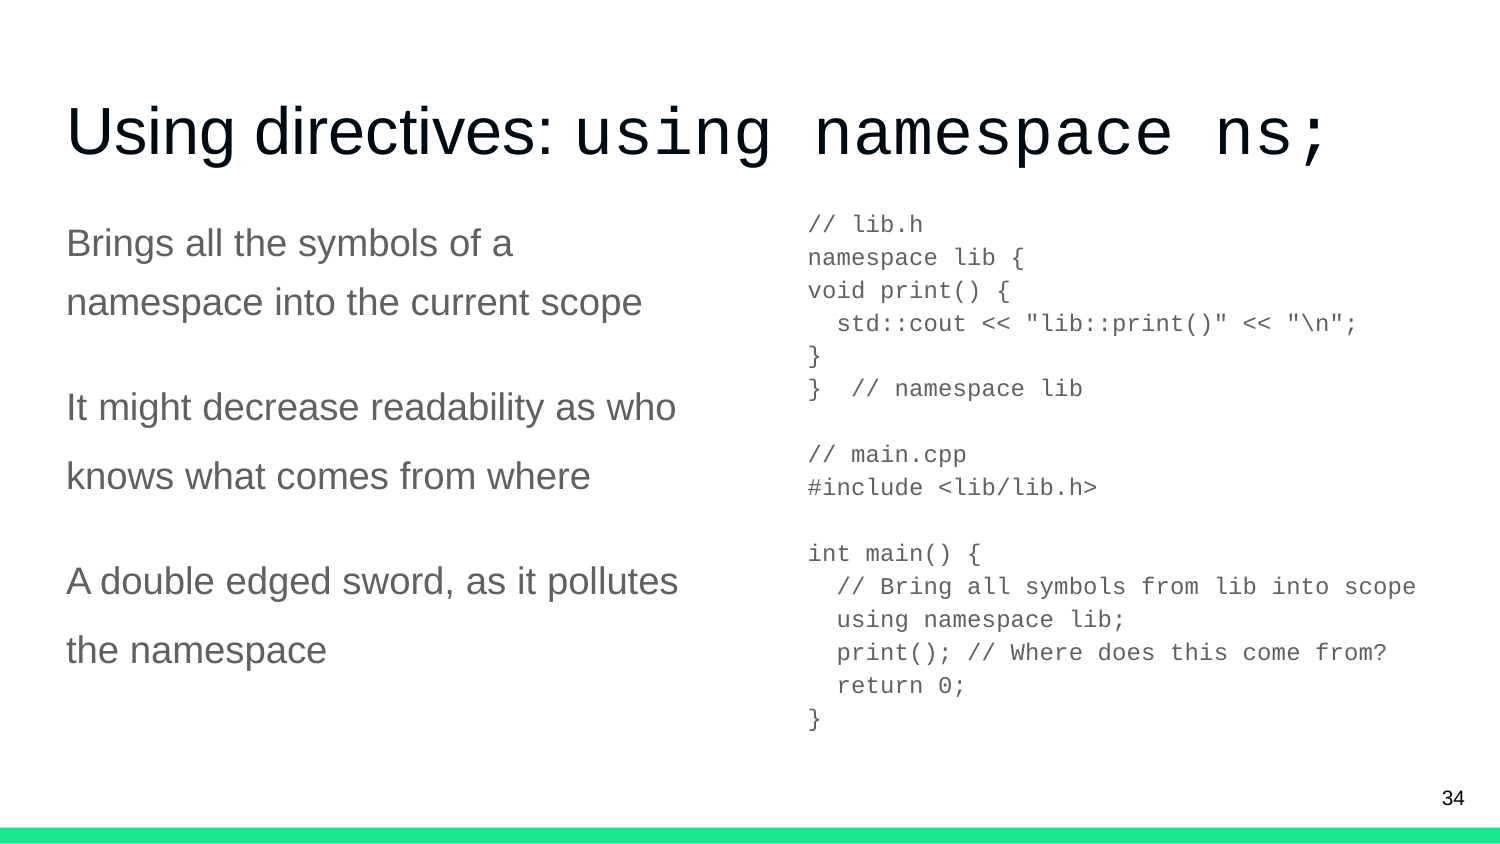

# Using directives: using namespace ns;

Brings all the symbols of a namespace into the current scope
It might decrease readability as who knows what comes from where
A double edged sword, as it pollutes the namespace
// lib.h
namespace lib {
void print() {
  std::cout << "lib::print()" << "\n";
}
}  // namespace lib
// main.cpp
#include <lib/lib.h>
int main() {
  // Bring all symbols from lib into scope
  using namespace lib;
  print(); // Where does this come from?
  return 0;
}
34